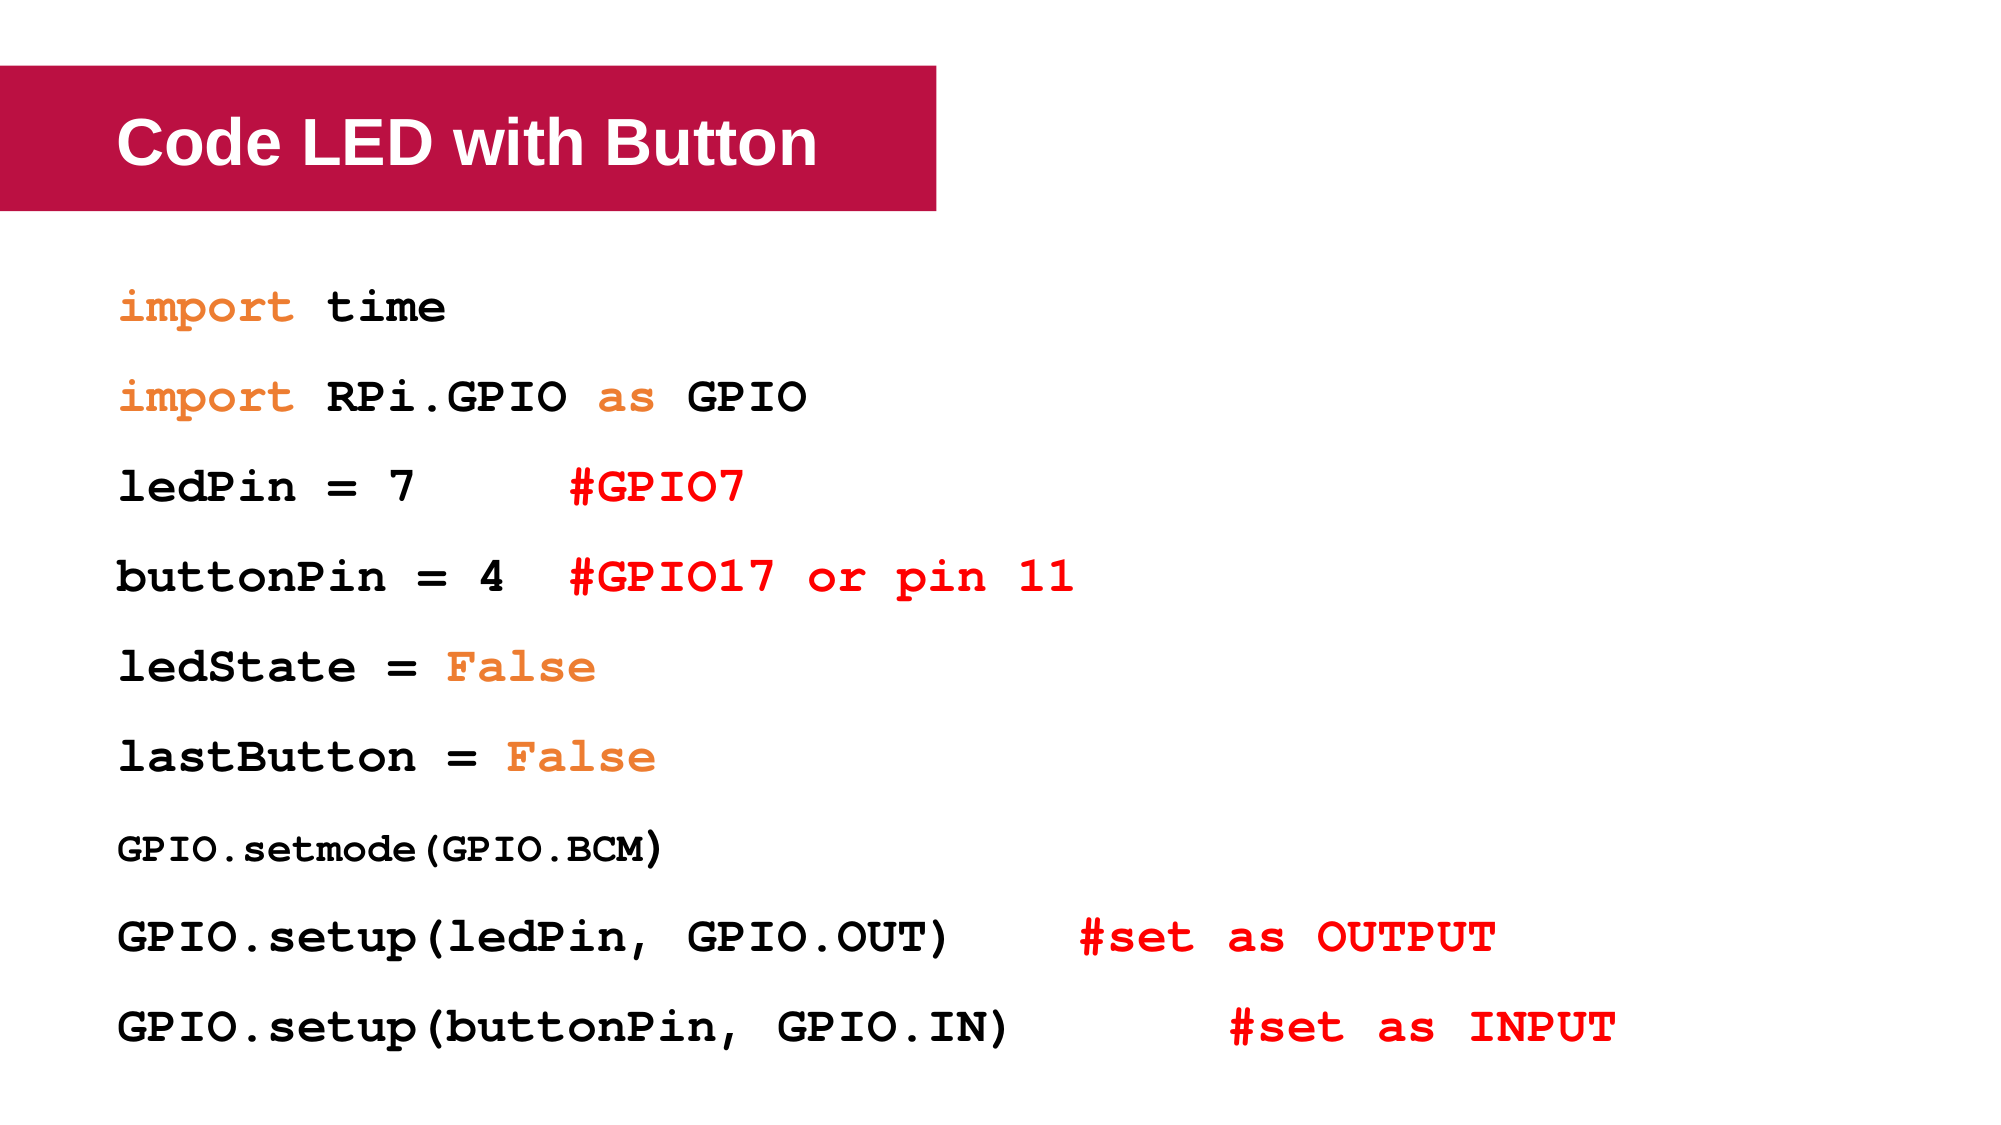

Code LED with Button
import time
import RPi.GPIO as GPIO
ledPin = 7 	#GPIO7
buttonPin = 4	#GPIO17 or pin 11
ledState = False
lastButton = False
GPIO.setmode(GPIO.BCM)
GPIO.setup(ledPin, GPIO.OUT)	  #set as OUTPUT
GPIO.setup(buttonPin, GPIO.IN)	  #set as INPUT